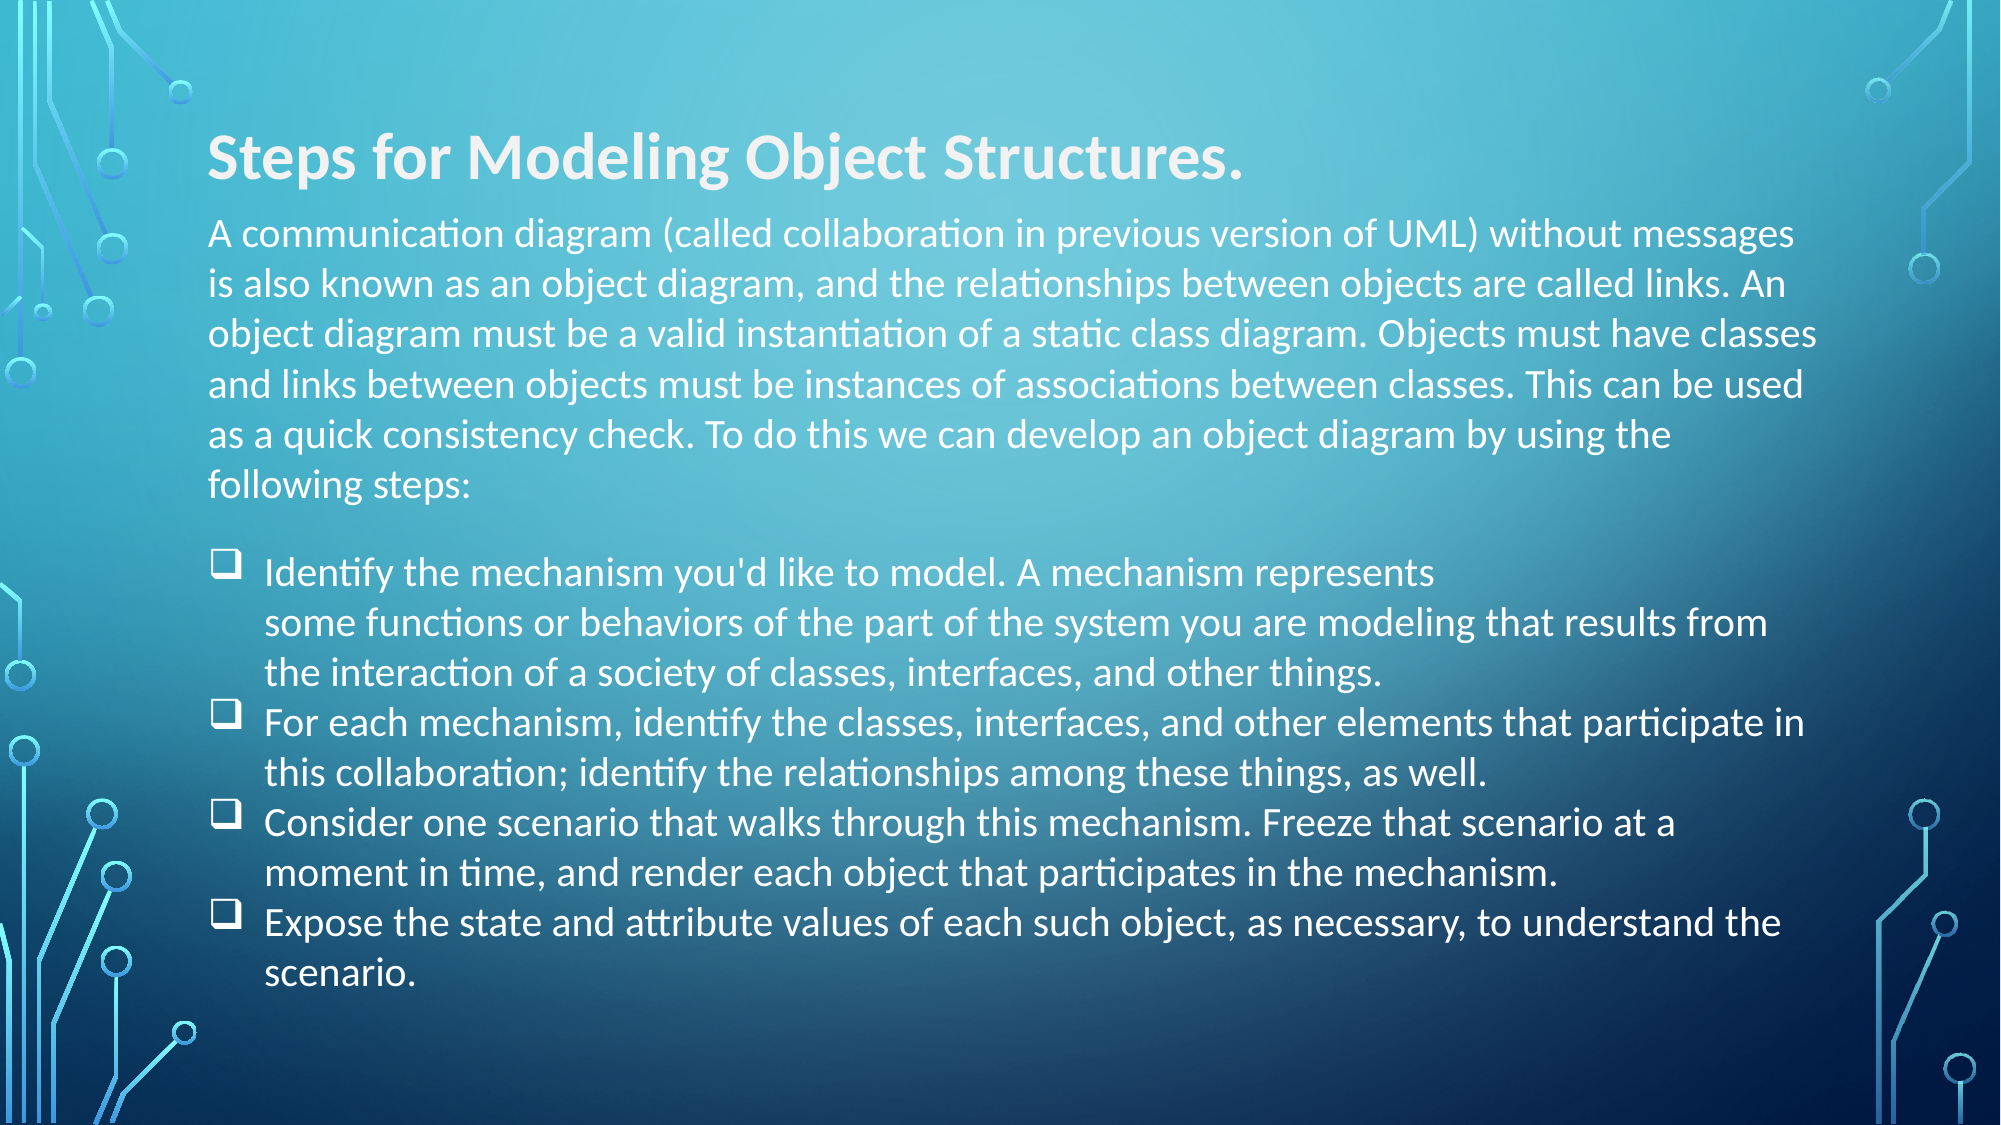

Steps for Modeling Object Structures.
A communication diagram (called collaboration in previous version of UML) without messages is also known as an object diagram, and the relationships between objects are called links. An object diagram must be a valid instantiation of a static class diagram. Objects must have classes and links between objects must be instances of associations between classes. This can be used as a quick consistency check. To do this we can develop an object diagram by using the following steps:
Identify the mechanism you'd like to model. A mechanism represents some functions or behaviors of the part of the system you are modeling that results from the interaction of a society of classes, interfaces, and other things.
For each mechanism, identify the classes, interfaces, and other elements that participate in this collaboration; identify the relationships among these things, as well.
Consider one scenario that walks through this mechanism. Freeze that scenario at a moment in time, and render each object that participates in the mechanism.
Expose the state and attribute values of each such object, as necessary, to understand the scenario.